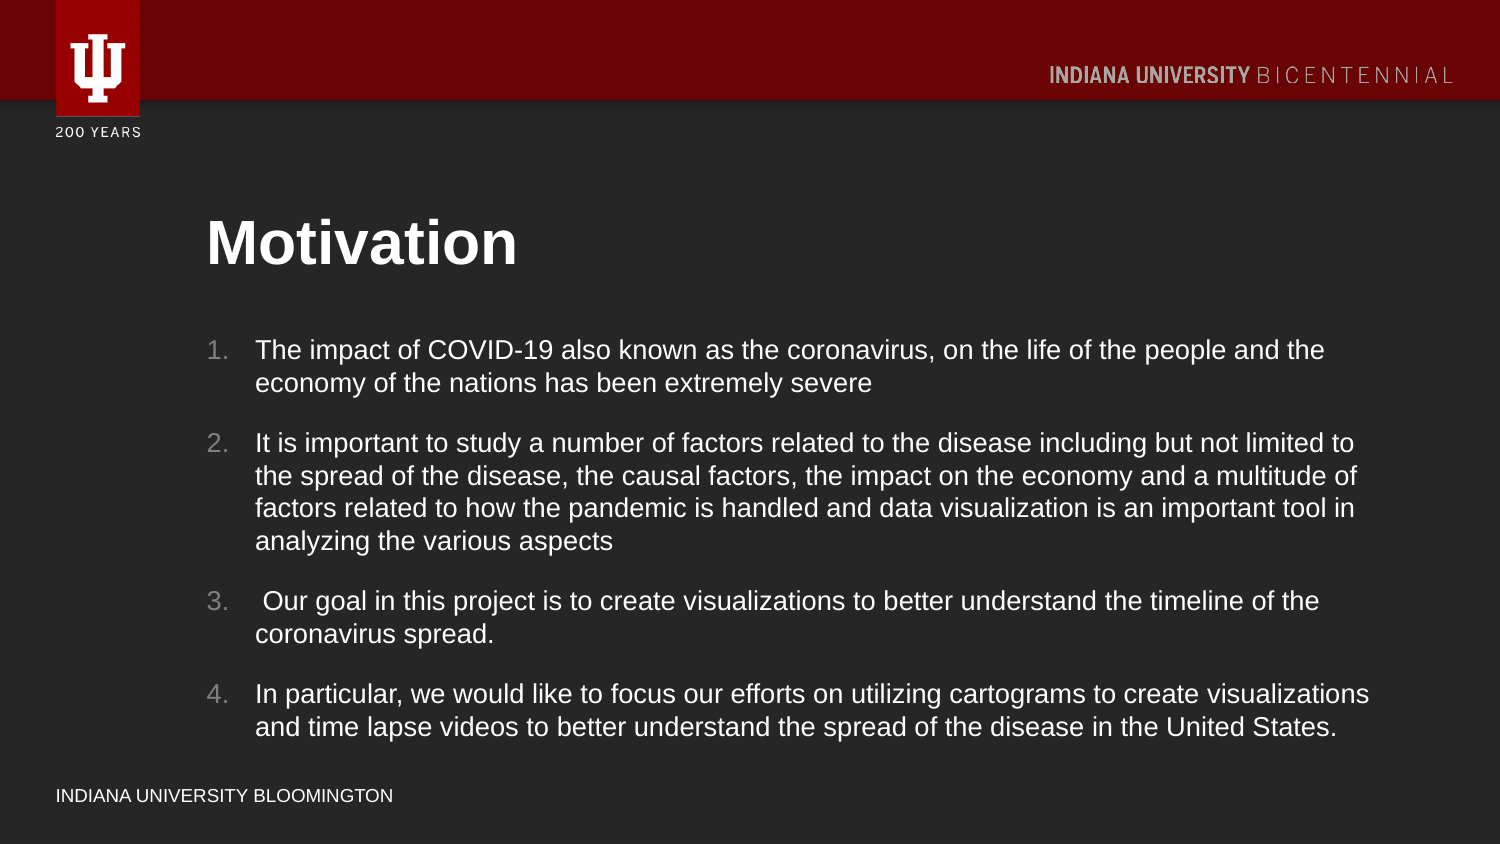

# Motivation
The impact of COVID-19 also known as the coronavirus, on the life of the people and the economy of the nations has been extremely severe
It is important to study a number of factors related to the disease including but not limited to the spread of the disease, the causal factors, the impact on the economy and a multitude of factors related to how the pandemic is handled and data visualization is an important tool in analyzing the various aspects
 Our goal in this project is to create visualizations to better understand the timeline of the coronavirus spread.
In particular, we would like to focus our efforts on utilizing cartograms to create visualizations and time lapse videos to better understand the spread of the disease in the United States.